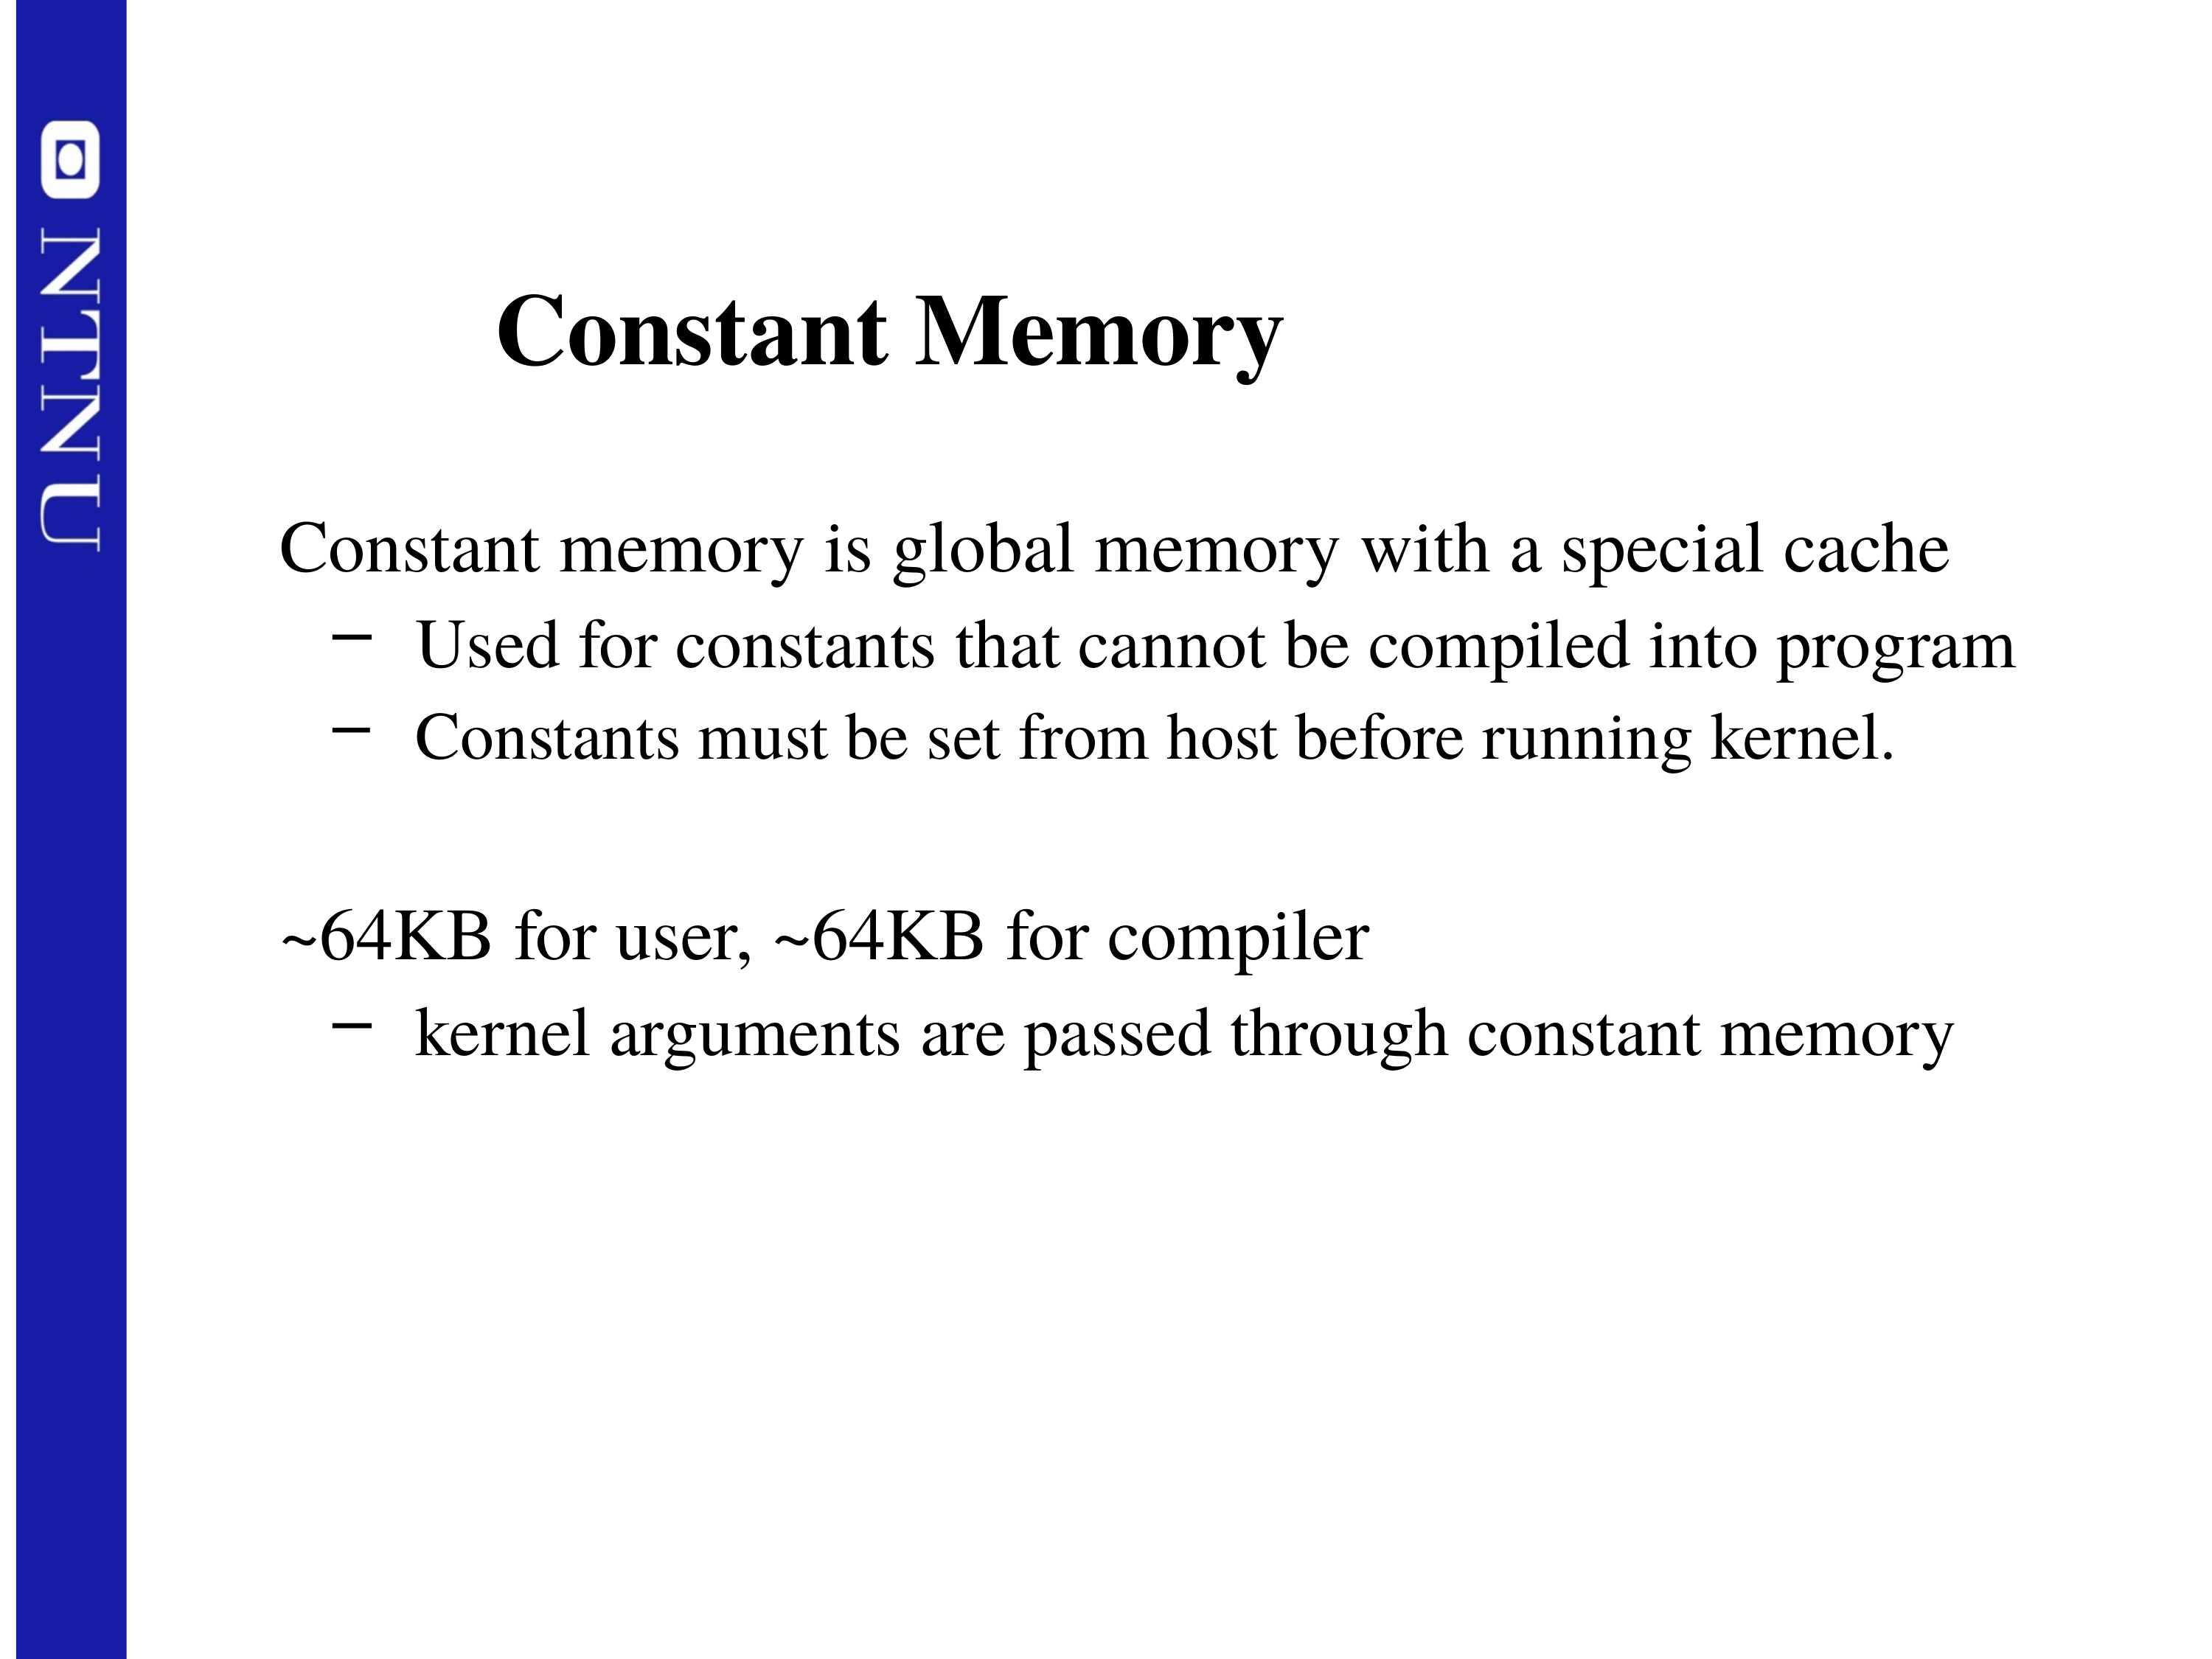

# Constant Memory
Constant memory is global memory with a special cache
Used for constants that cannot be compiled into program
Constants must be set from host before running kernel.

~64KB for user, ~64KB for compiler
kernel arguments are passed through constant memory
82